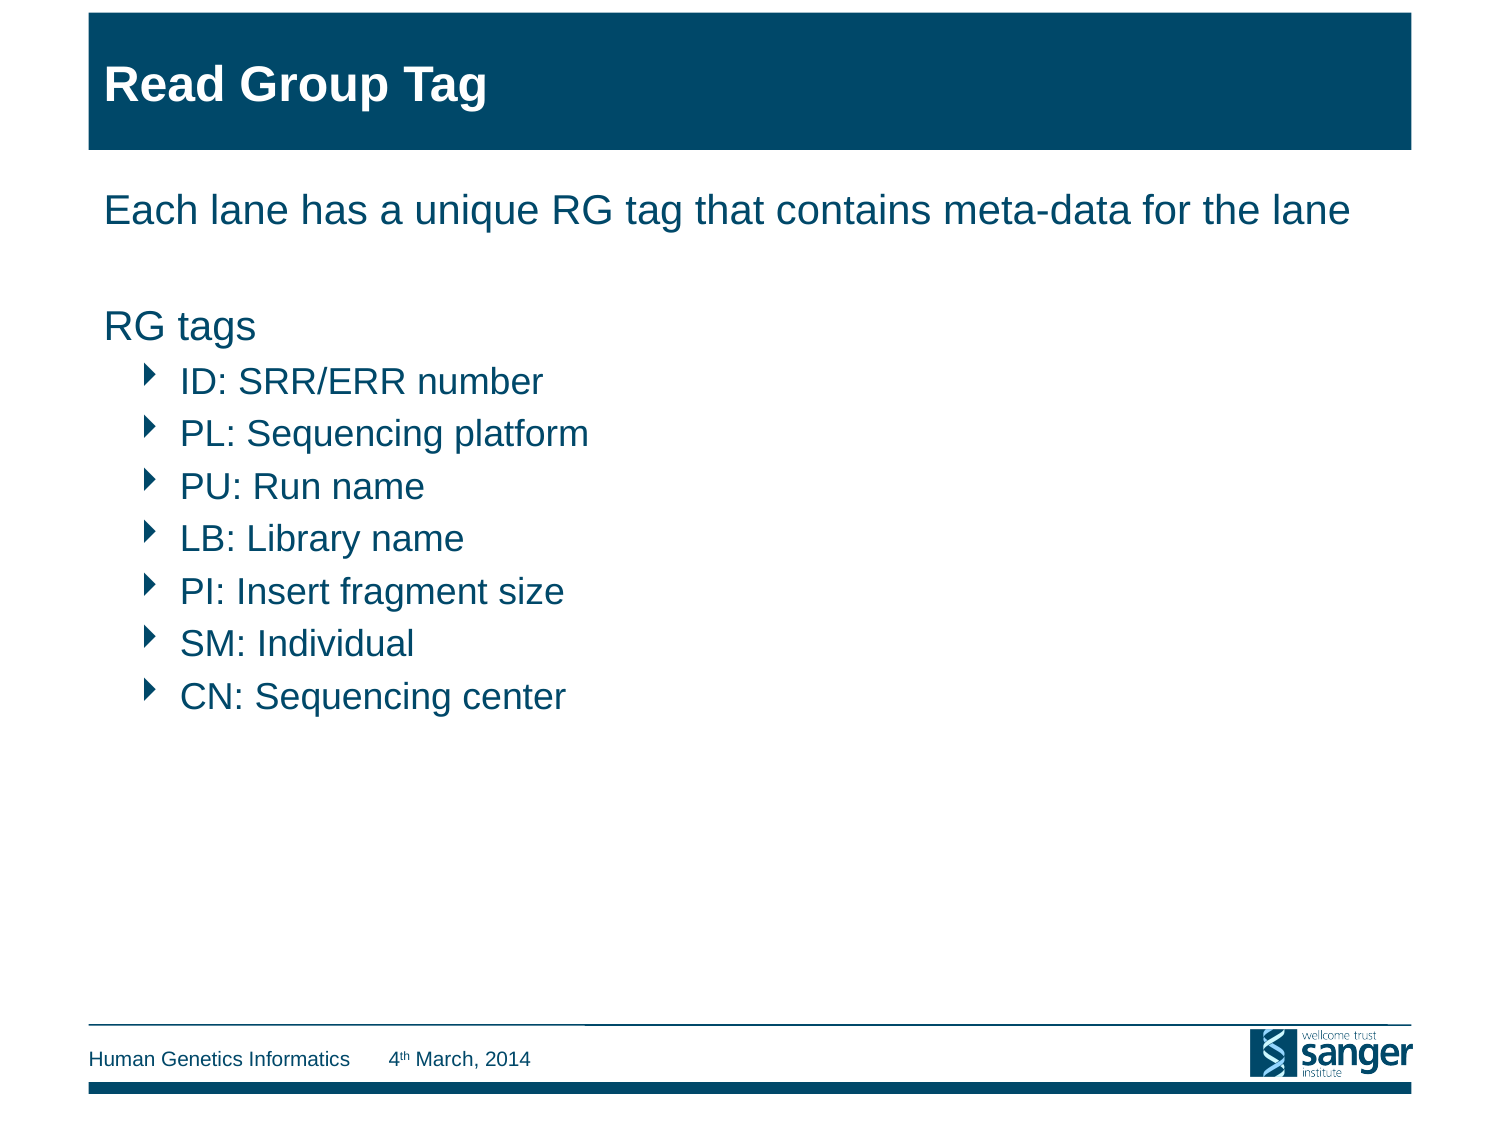

# Read Group Tag
Each lane has a unique RG tag that contains meta-data for the lane

RG tags
ID: SRR/ERR number
PL: Sequencing platform
PU: Run name
LB: Library name
PI: Insert fragment size
SM: Individual
CN: Sequencing center